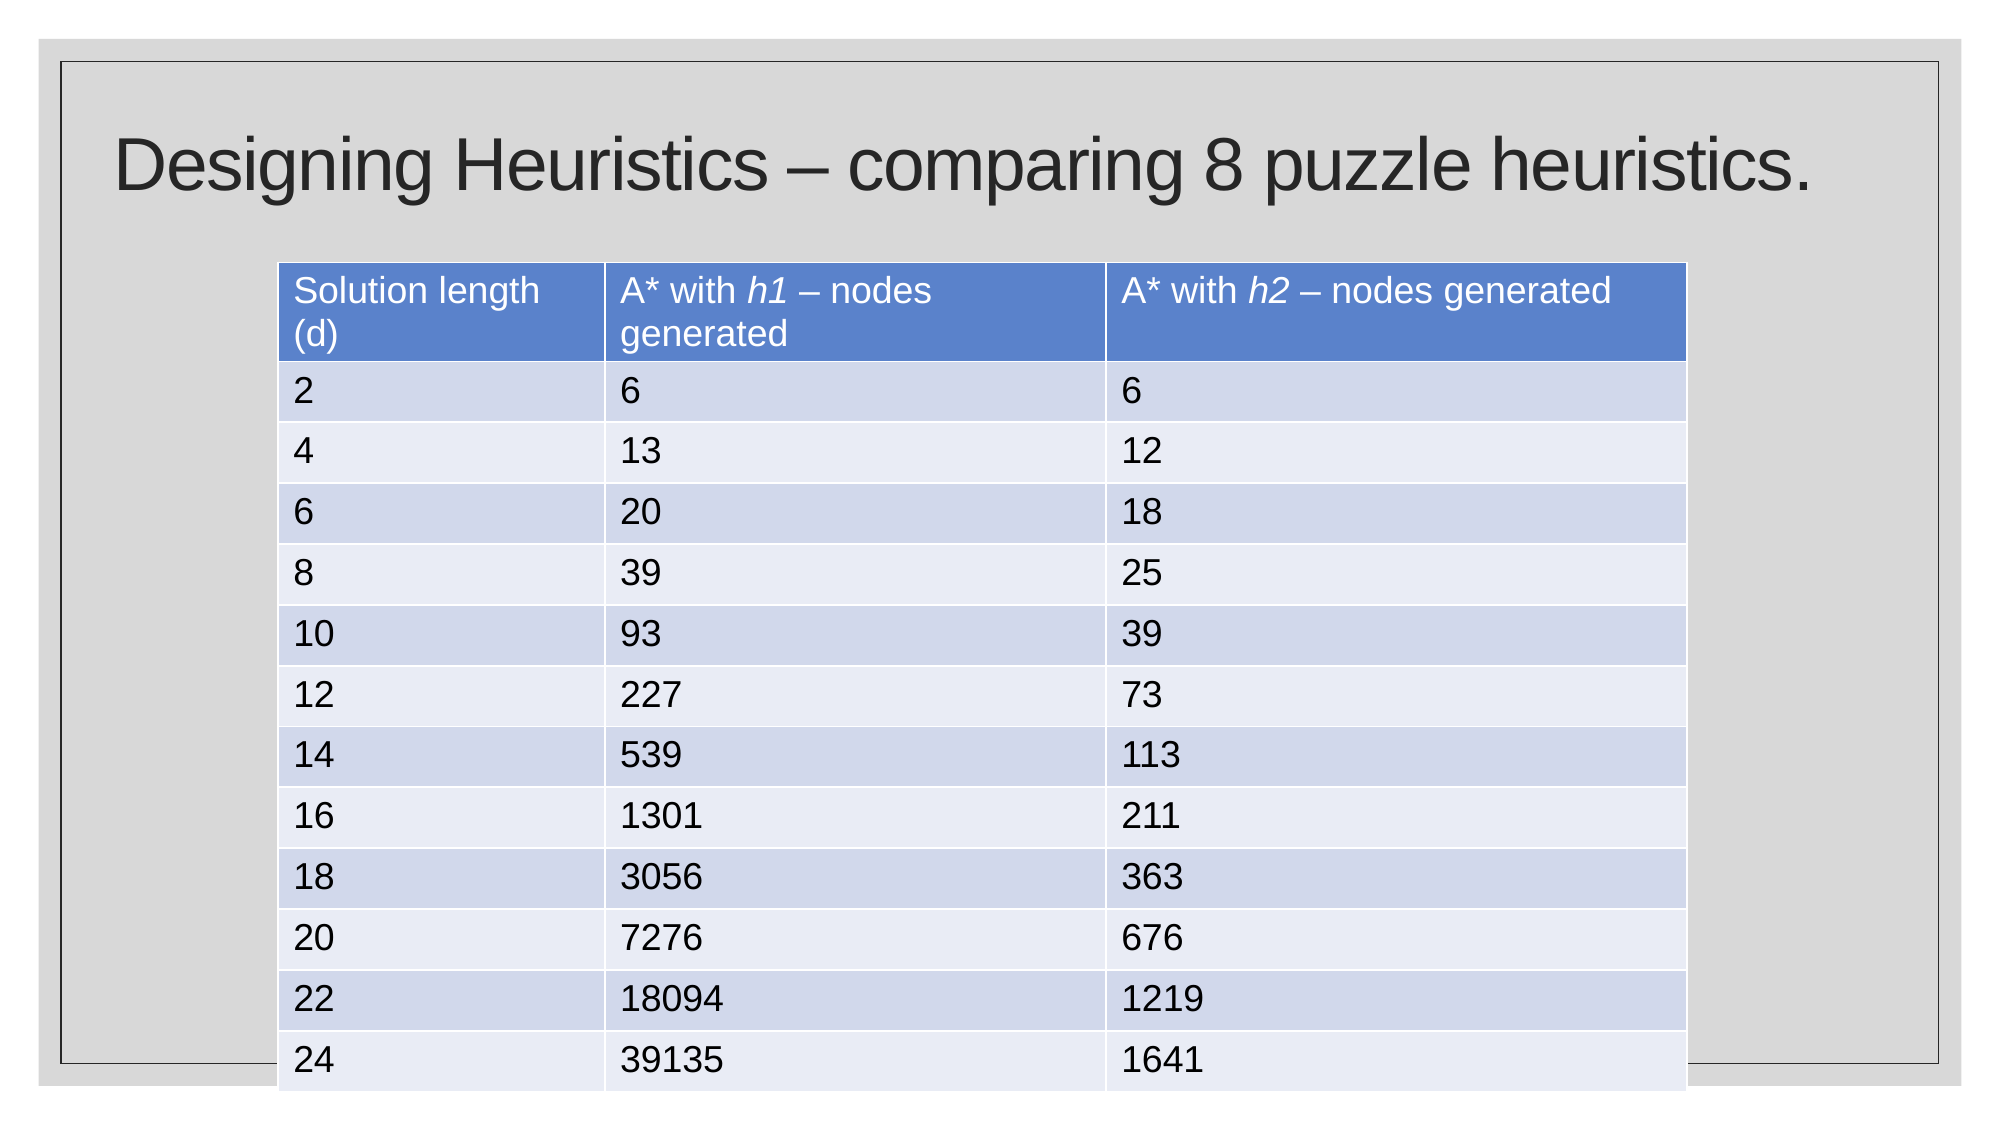

# Designing Heuristics – comparing 8 puzzle heuristics.

| Solution length (d) | A\* with h1 – nodes generated | A\* with h2 – nodes generated |
| --- | --- | --- |
| 2 | 6 | 6 |
| 4 | 13 | 12 |
| 6 | 20 | 18 |
| 8 | 39 | 25 |
| 10 | 93 | 39 |
| 12 | 227 | 73 |
| 14 | 539 | 113 |
| 16 | 1301 | 211 |
| 18 | 3056 | 363 |
| 20 | 7276 | 676 |
| 22 | 18094 | 1219 |
| 24 | 39135 | 1641 |